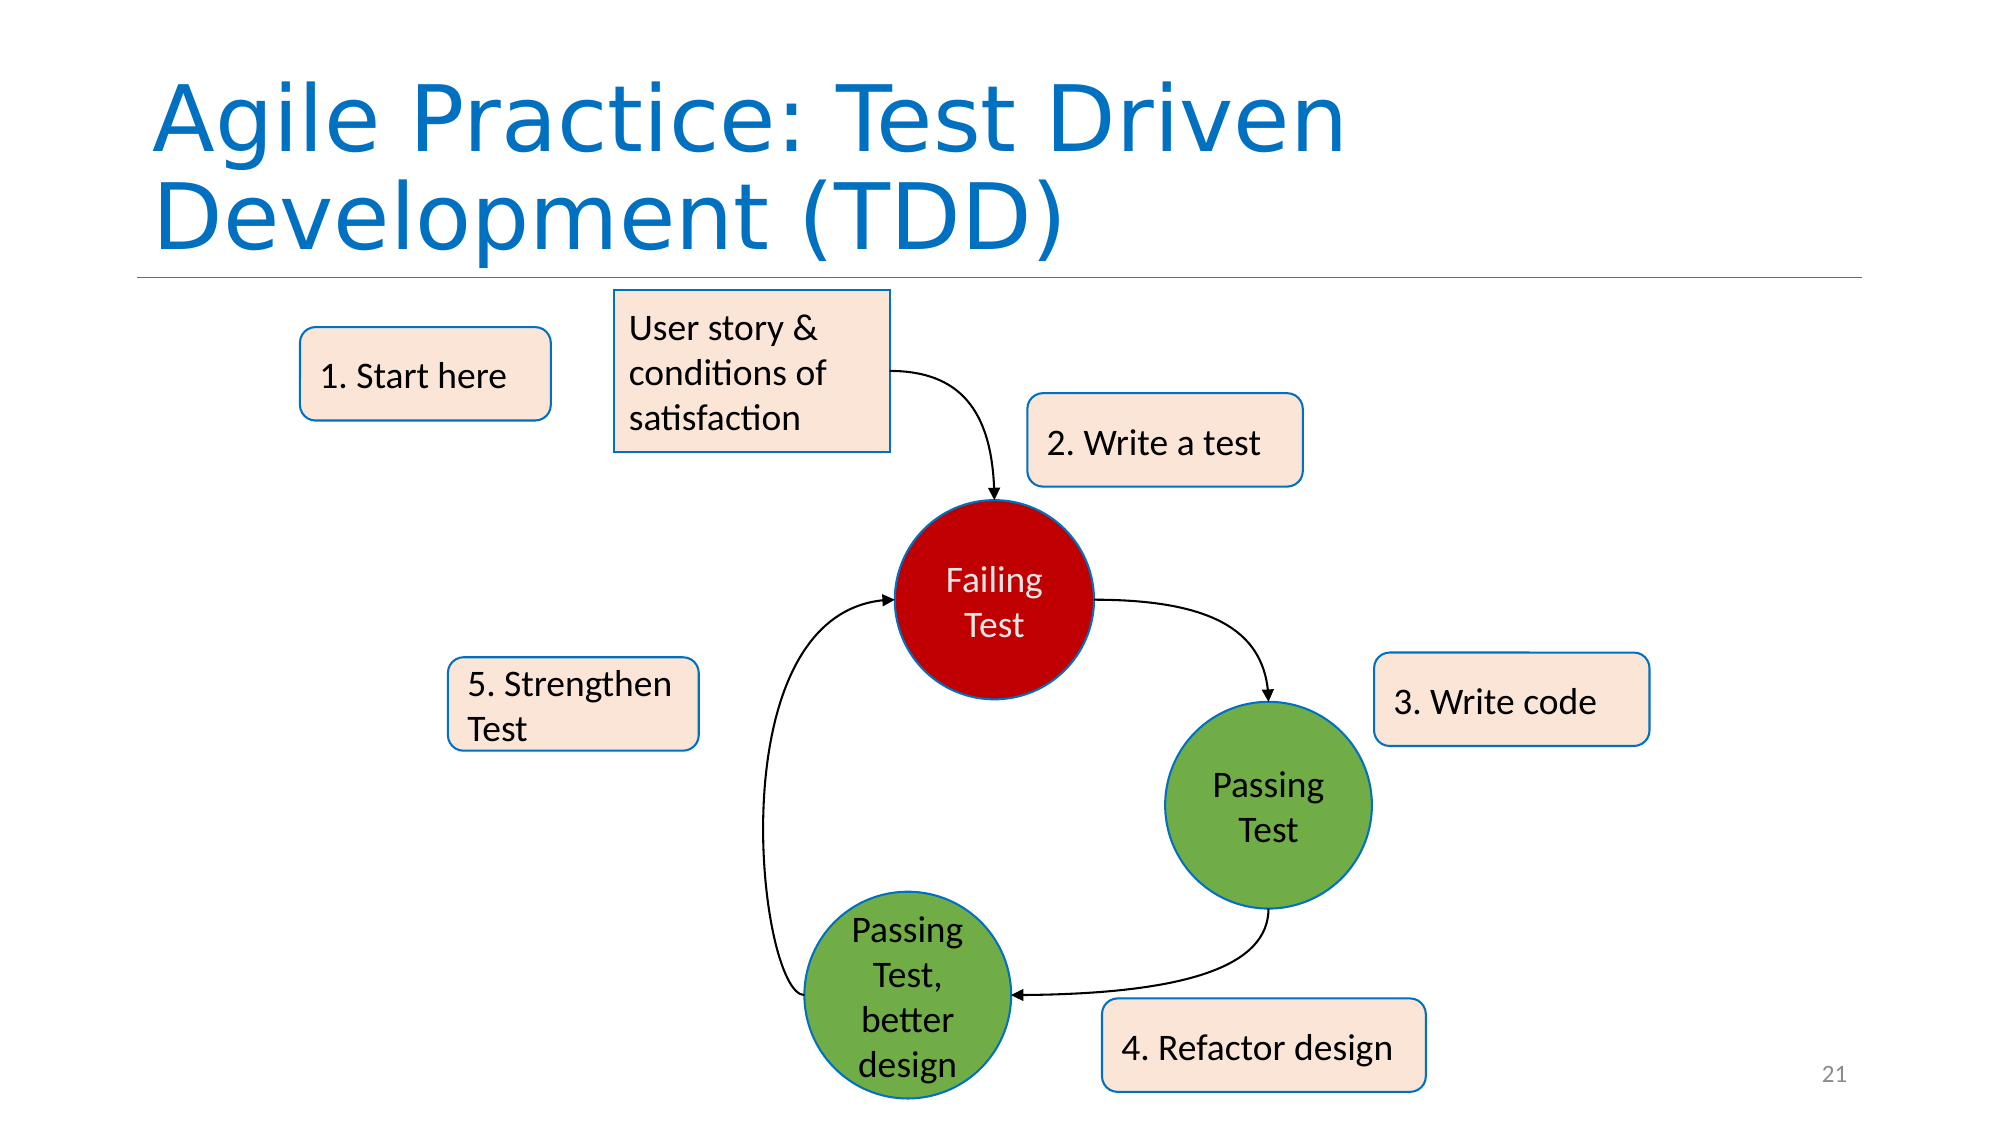

# Agile Practice: Test Driven Development (TDD)
User story & conditions of satisfaction
1. Start here
2. Write a test
Failing Test
3. Write code
5. Strengthen Test
Passing Test
Passing Test, better design
4. Refactor design
21